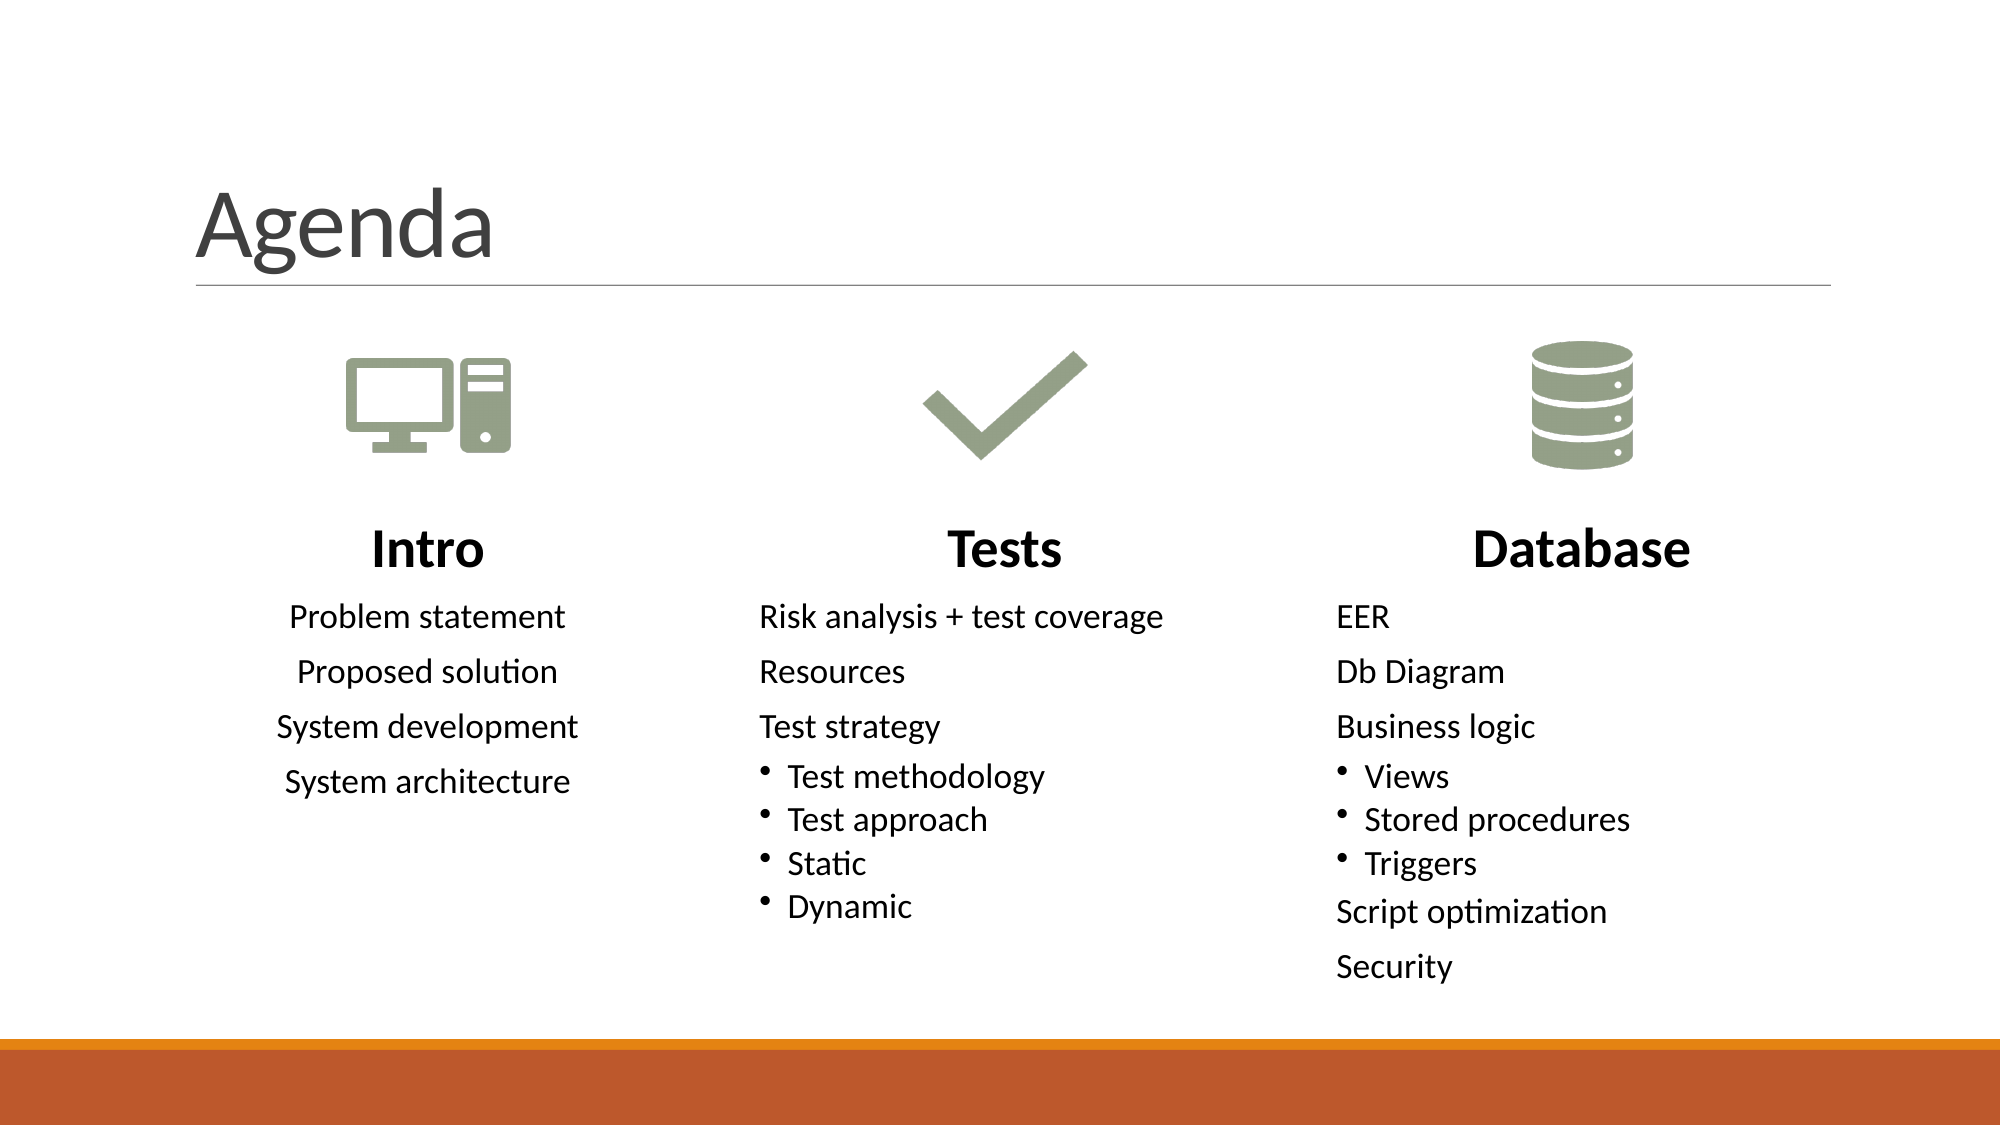

# Agenda
Intro
Problem statement
Proposed solution
System development
System architecture
Tests
Risk analysis + test coverage
Resources
Test strategy
Test methodology
Test approach
Static
Dynamic
Database
EER
Db Diagram
Business logic
Views
Stored procedures
Triggers
Script optimization
Security